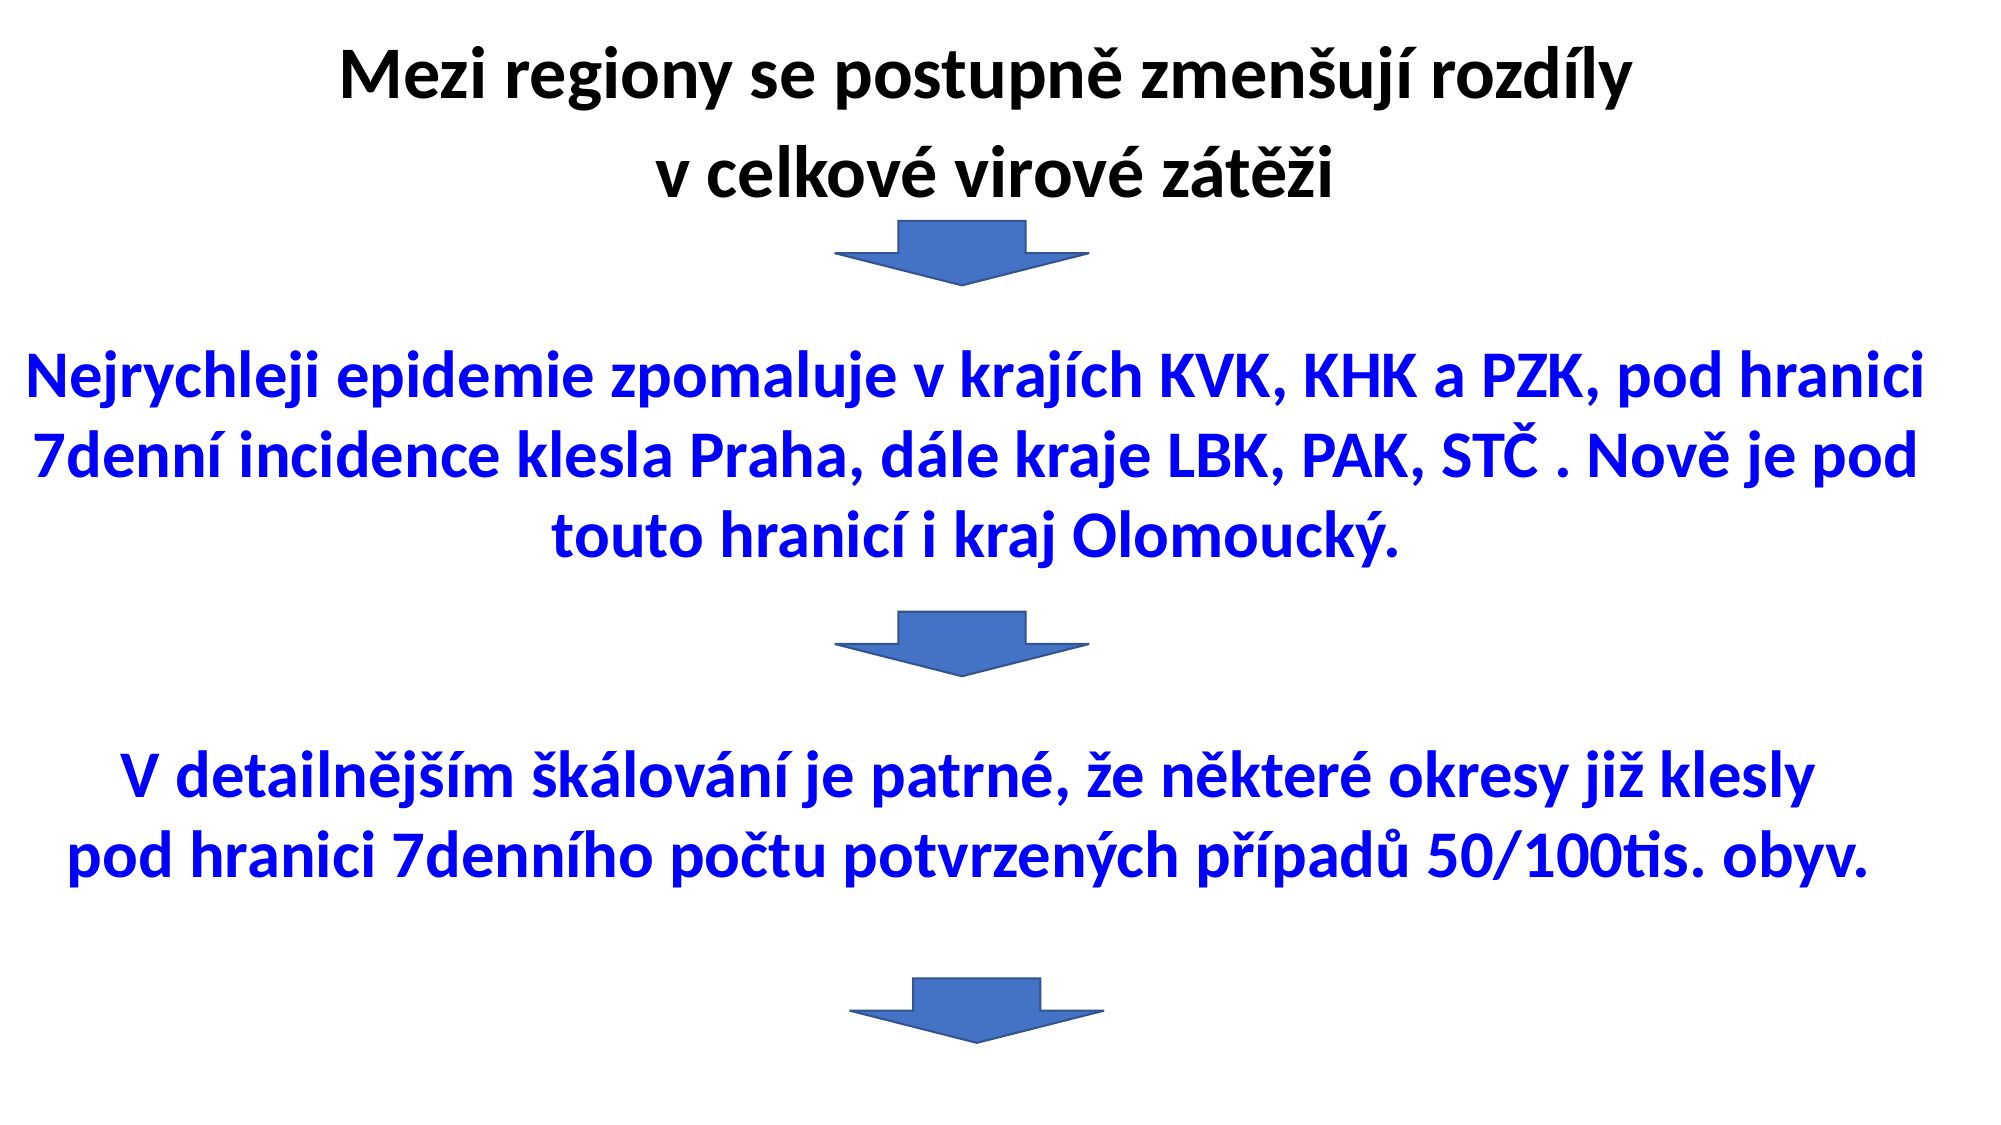

Mezi regiony se postupně zmenšují rozdíly
v celkové virové zátěži

Nejrychleji epidemie zpomaluje v krajích KVK, KHK a PZK, pod hranici 7denní incidence klesla Praha, dále kraje LBK, PAK, STČ . Nově je pod touto hranicí i kraj Olomoucký.

V detailnějším škálování je patrné, že některé okresy již klesly
pod hranici 7denního počtu potvrzených případů 50/100tis. obyv.